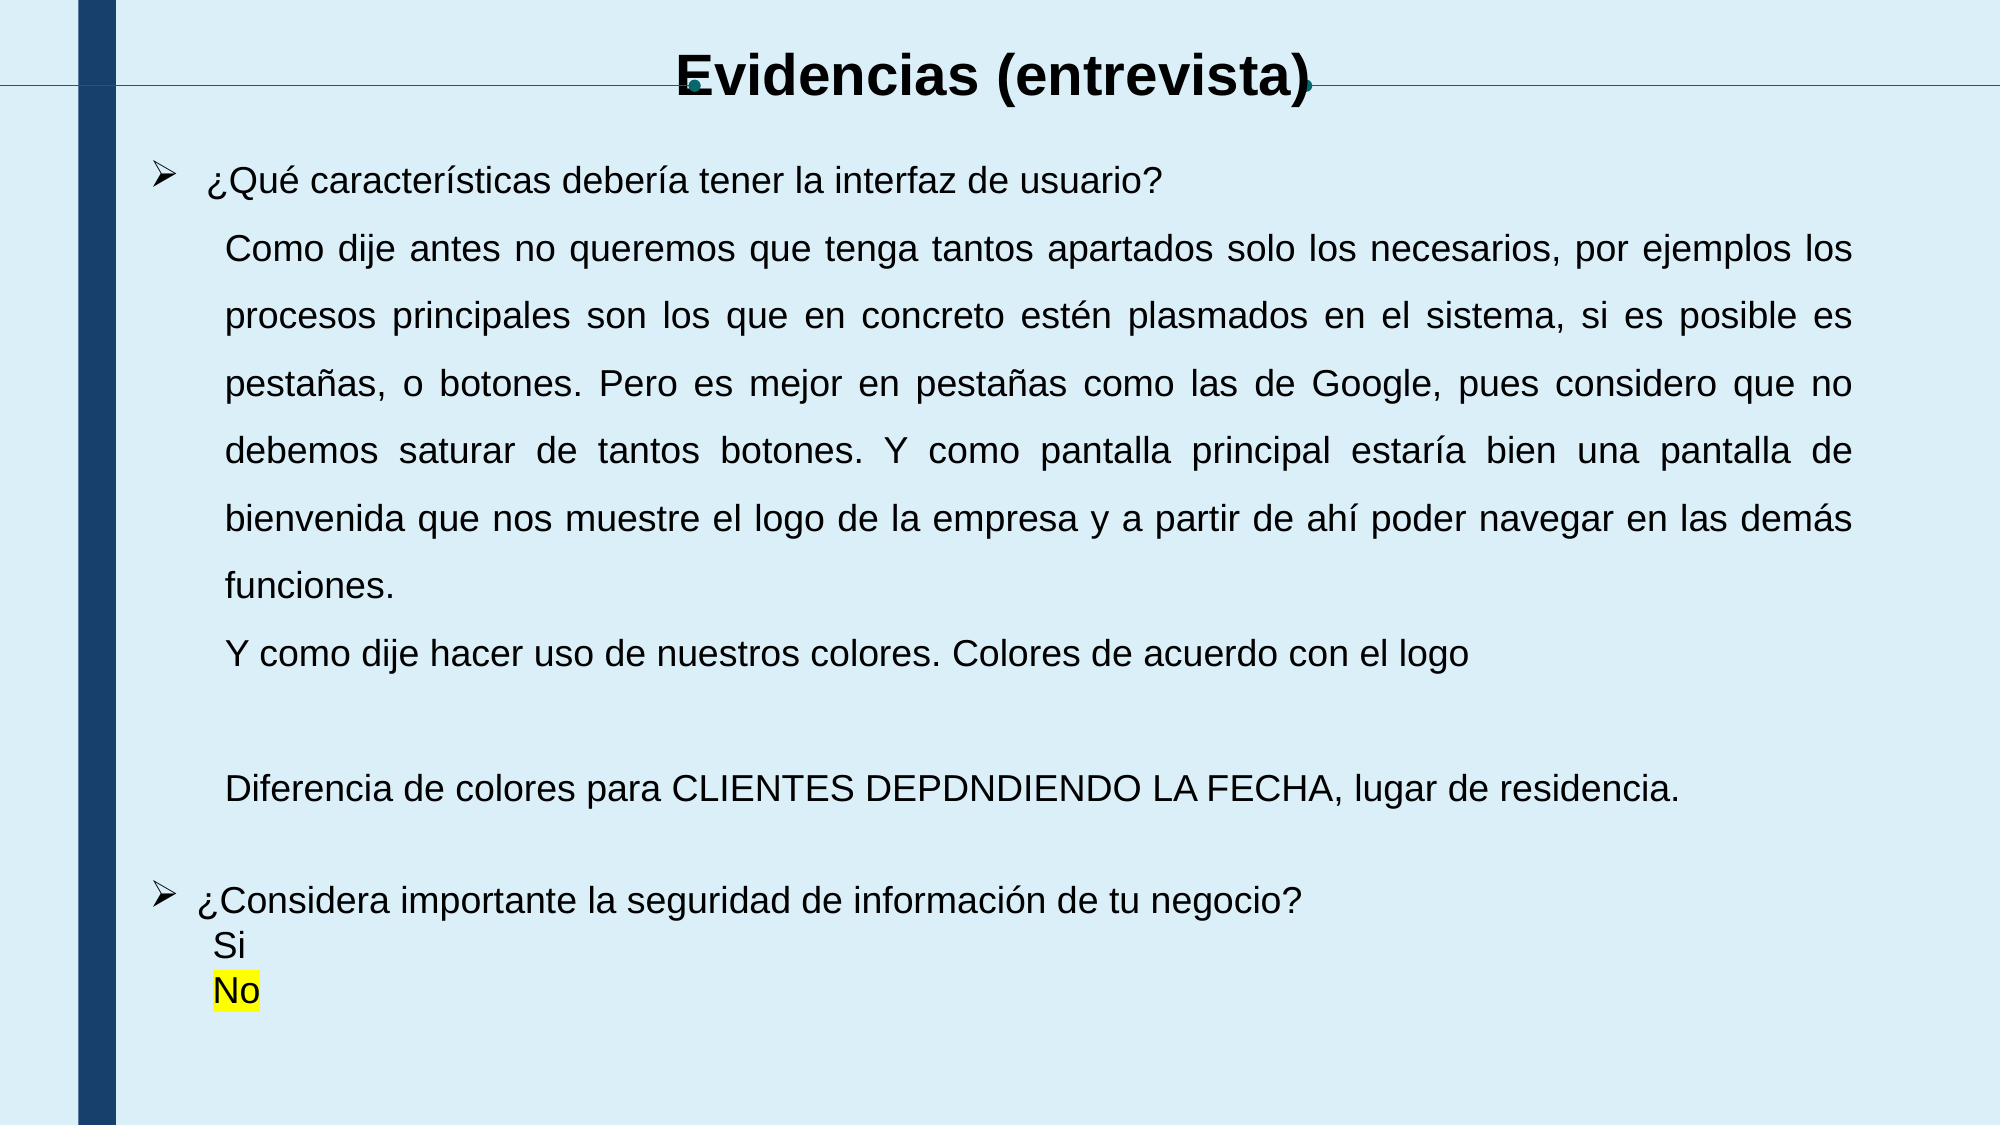

Evidencias (entrevista)

¿Qué características debería tener la interfaz de usuario?
Como dije antes no queremos que tenga tantos apartados solo los necesarios, por ejemplos los procesos principales son los que en concreto estén plasmados en el sistema, si es posible es pestañas, o botones. Pero es mejor en pestañas como las de Google, pues considero que no debemos saturar de tantos botones. Y como pantalla principal estaría bien una pantalla de bienvenida que nos muestre el logo de la empresa y a partir de ahí poder navegar en las demás funciones.
Y como dije hacer uso de nuestros colores. Colores de acuerdo con el logo

Diferencia de colores para CLIENTES DEPDNDIENDO LA FECHA, lugar de residencia.

¿Considera importante la seguridad de información de tu negocio?
      Si
      No